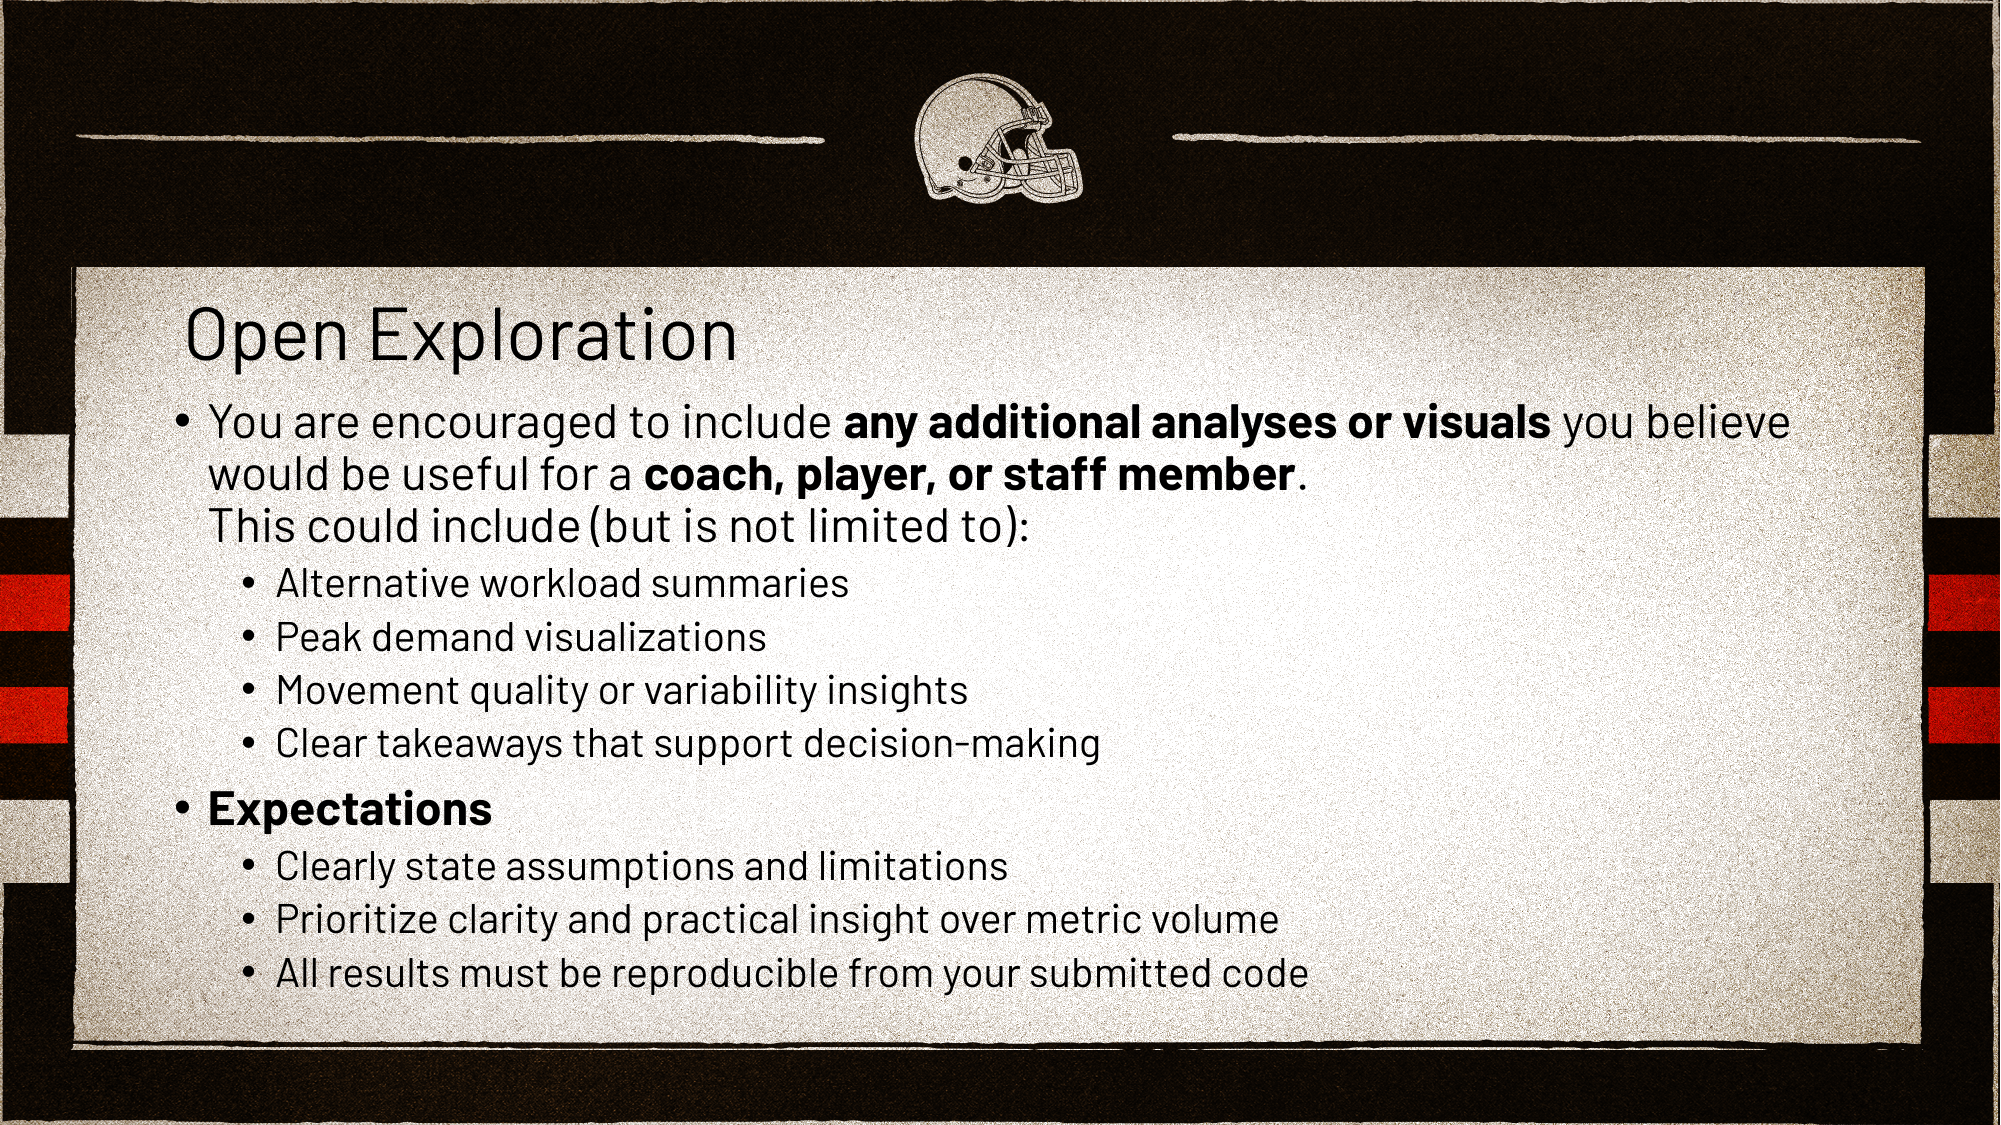

Open Exploration
You are encouraged to include any additional analyses or visuals you believe would be useful for a coach, player, or staff member.
This could include (but is not limited to):
Alternative workload summaries
Peak demand visualizations
Movement quality or variability insights
Clear takeaways that support decision-making
Expectations
Clearly state assumptions and limitations
Prioritize clarity and practical insight over metric volume
All results must be reproducible from your submitted code